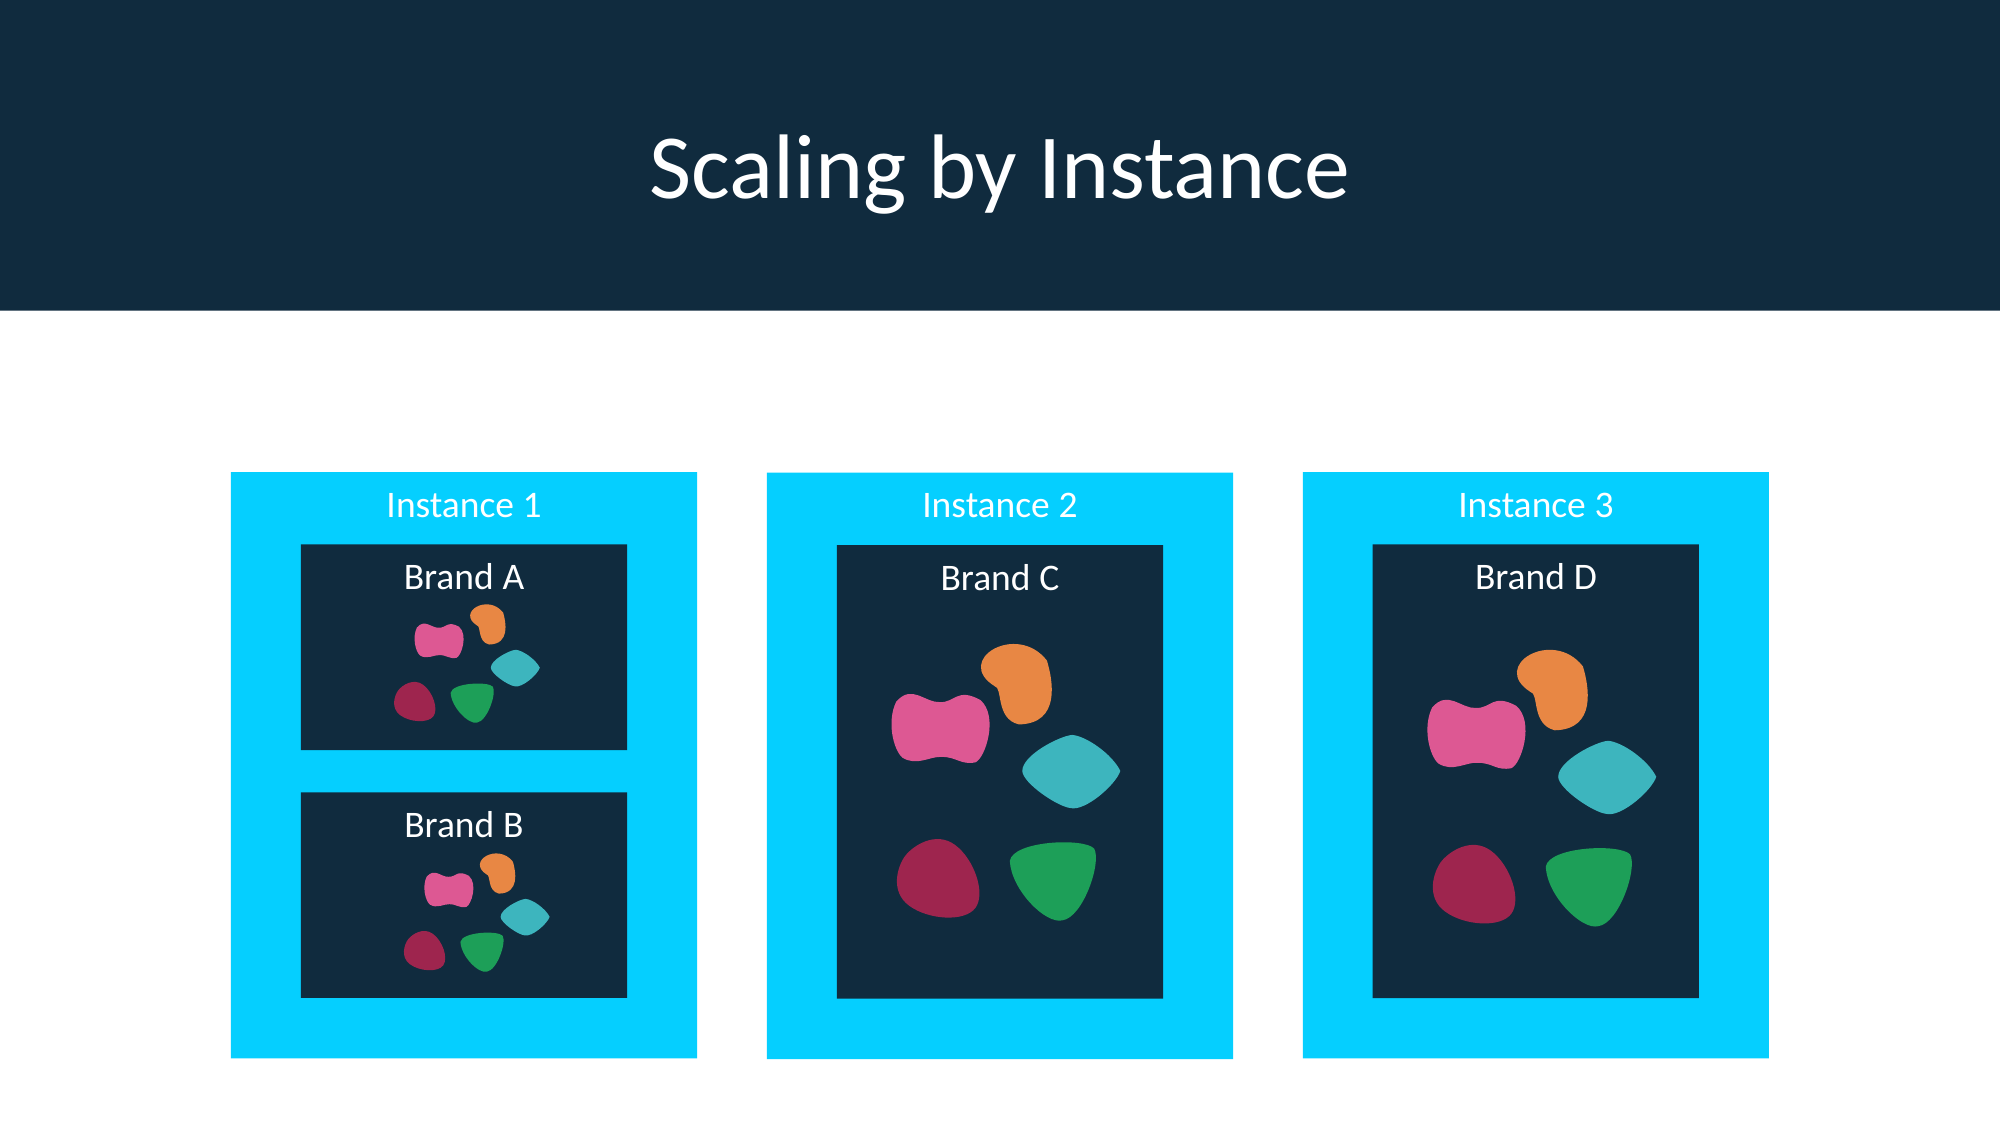

# Scaling by Instance
Instance 1
Brand A
Instance 3
Brand D
Instance 2
Brand C

Brand B